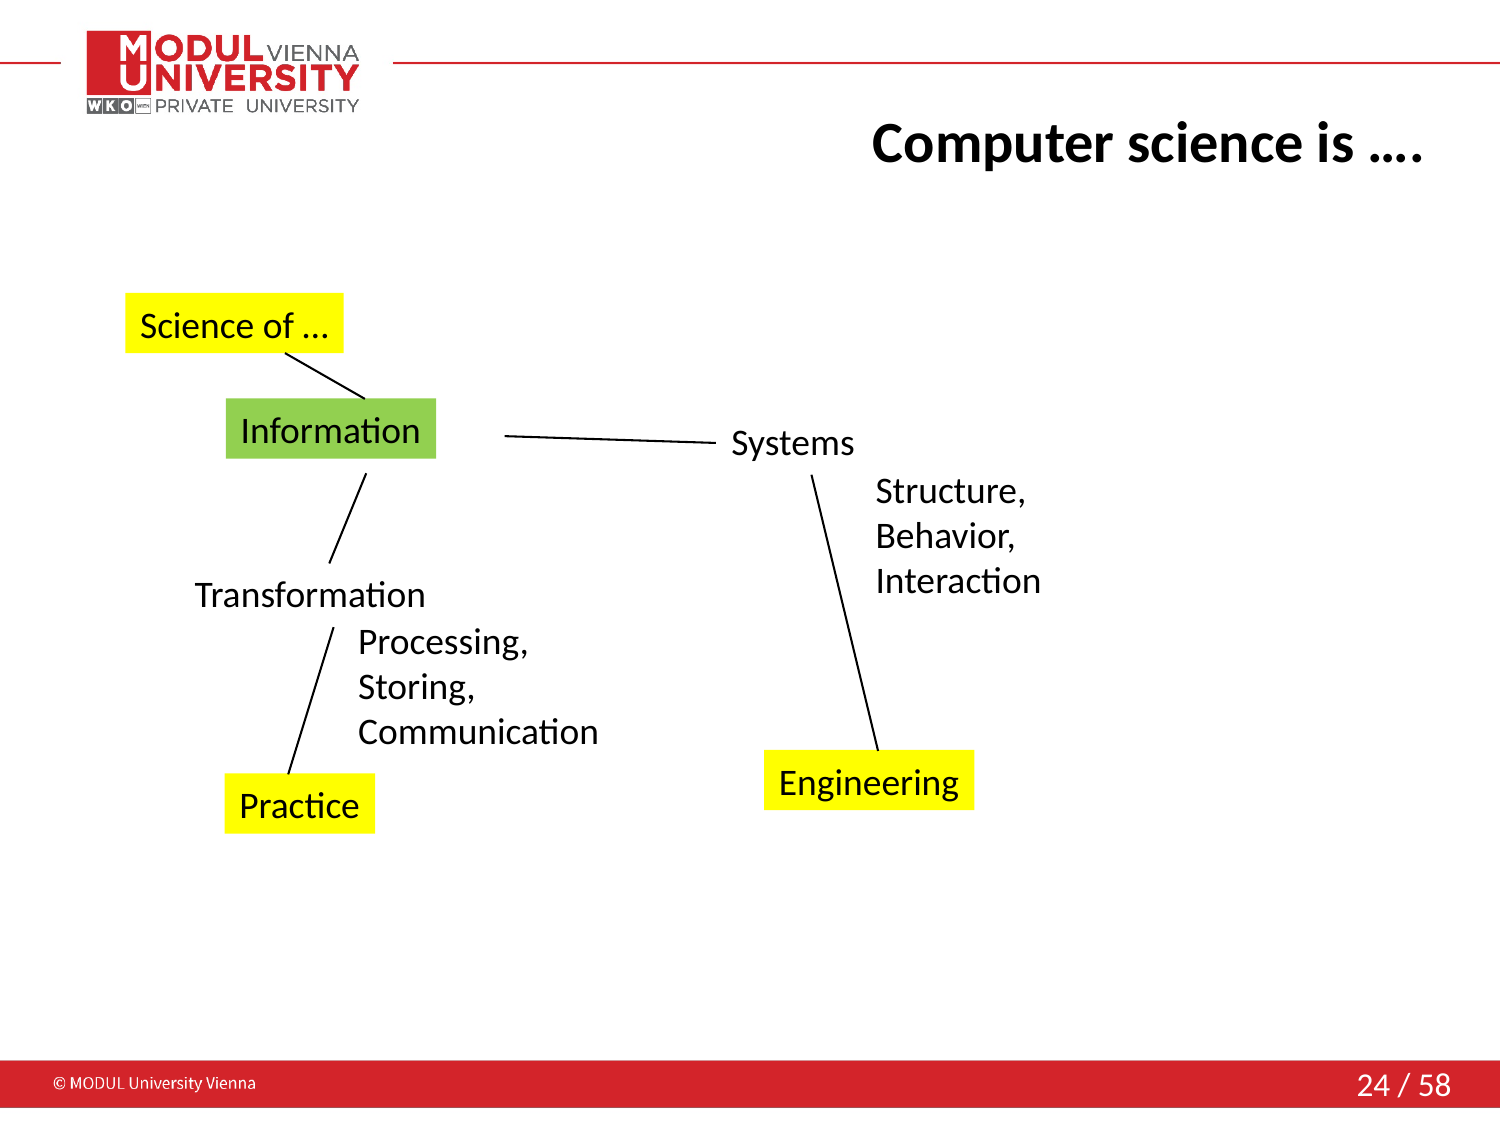

# Computer science is ….
Science of …

Information
Systems

Structure,
Behavior,
Interaction

Transformation
Processing,
Storing,
Communication

Engineering
Practice